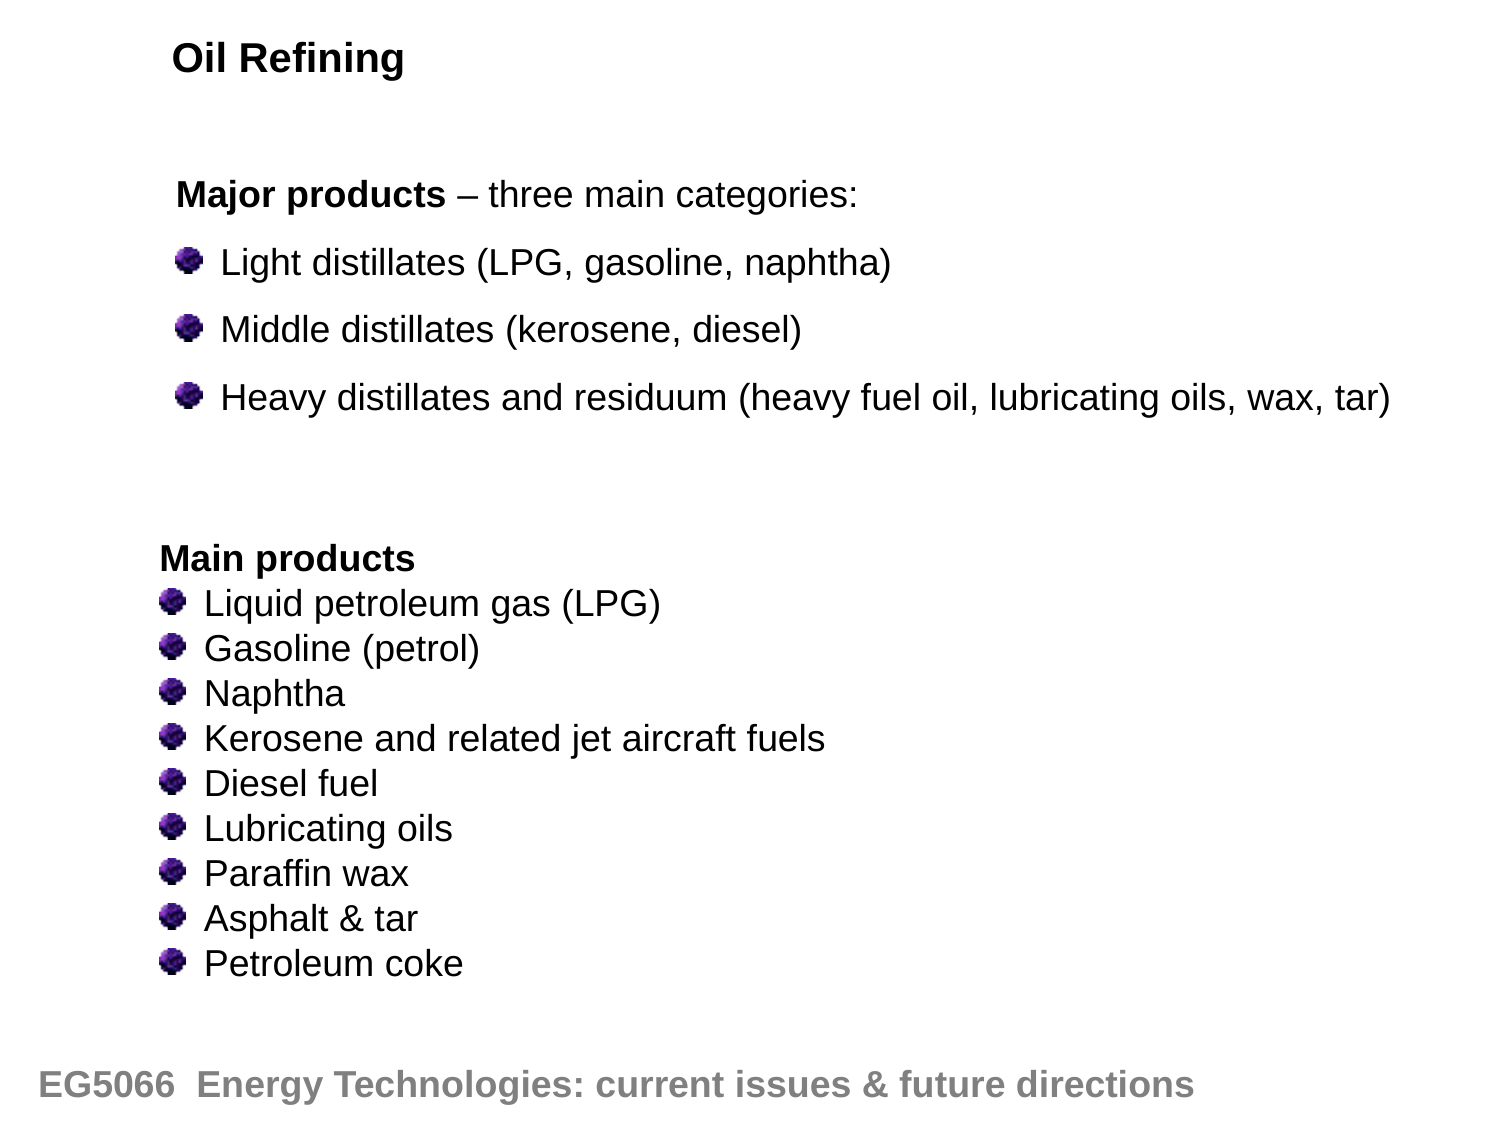

Oil Refining
Major products – three main categories:
Light distillates (LPG, gasoline, naphtha)
Middle distillates (kerosene, diesel)
Heavy distillates and residuum (heavy fuel oil, lubricating oils, wax, tar)
Main products
Liquid petroleum gas (LPG)
Gasoline (petrol)
Naphtha
Kerosene and related jet aircraft fuels
Diesel fuel
Lubricating oils
Paraffin wax
Asphalt & tar
Petroleum coke
EG5066  Energy Technologies: current issues & future directions